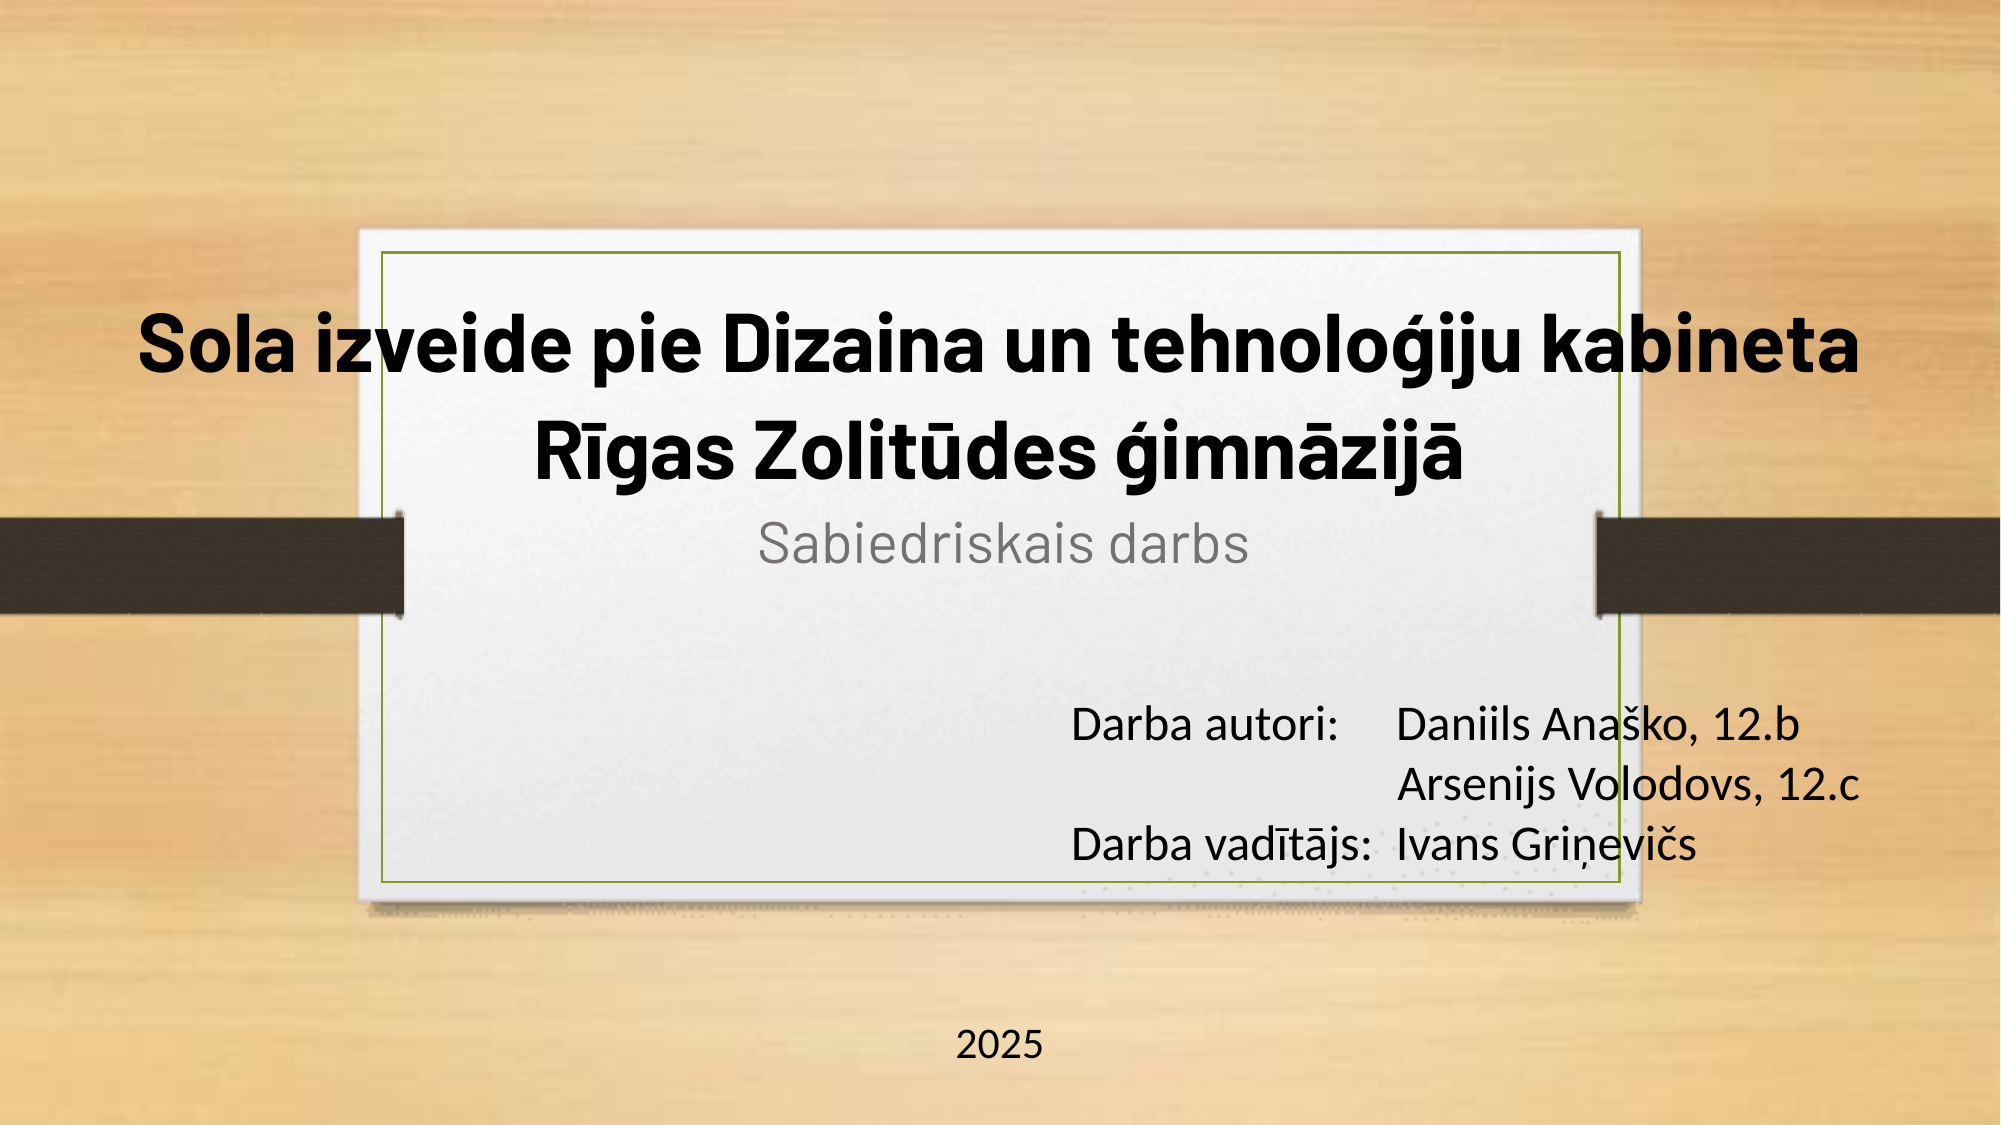

# Sola izveide pie Dizaina un tehnoloģiju kabineta Rīgas Zolitūdes ģimnāzijā

 Sabiedriskais darbs
Darba autori:     Daniils Anaško, 12.b
                             Arsenijs Volodovs, 12.c
Darba vadītājs:  Ivans Griņevičs
2025